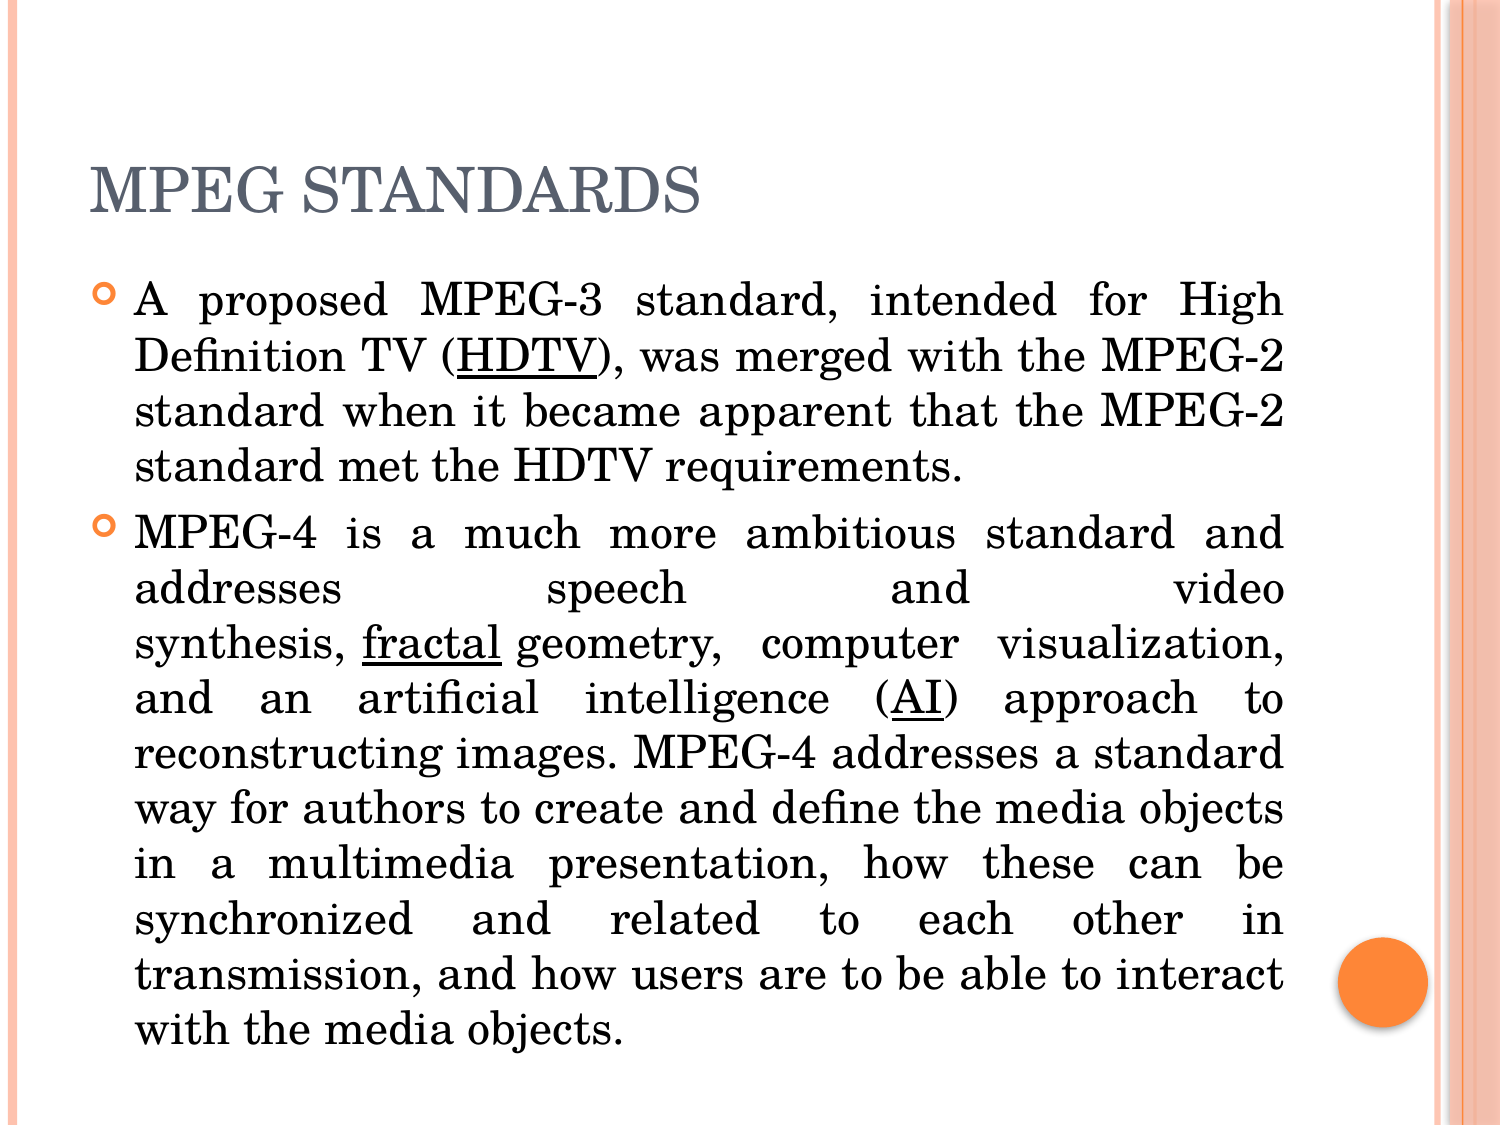

# Mpeg standards
A proposed MPEG-3 standard, intended for High Definition TV (HDTV), was merged with the MPEG-2 standard when it became apparent that the MPEG-2 standard met the HDTV requirements.
MPEG-4 is a much more ambitious standard and addresses speech and video synthesis, fractal geometry, computer visualization, and an artificial intelligence (AI) approach to reconstructing images. MPEG-4 addresses a standard way for authors to create and define the media objects in a multimedia presentation, how these can be synchronized and related to each other in transmission, and how users are to be able to interact with the media objects.